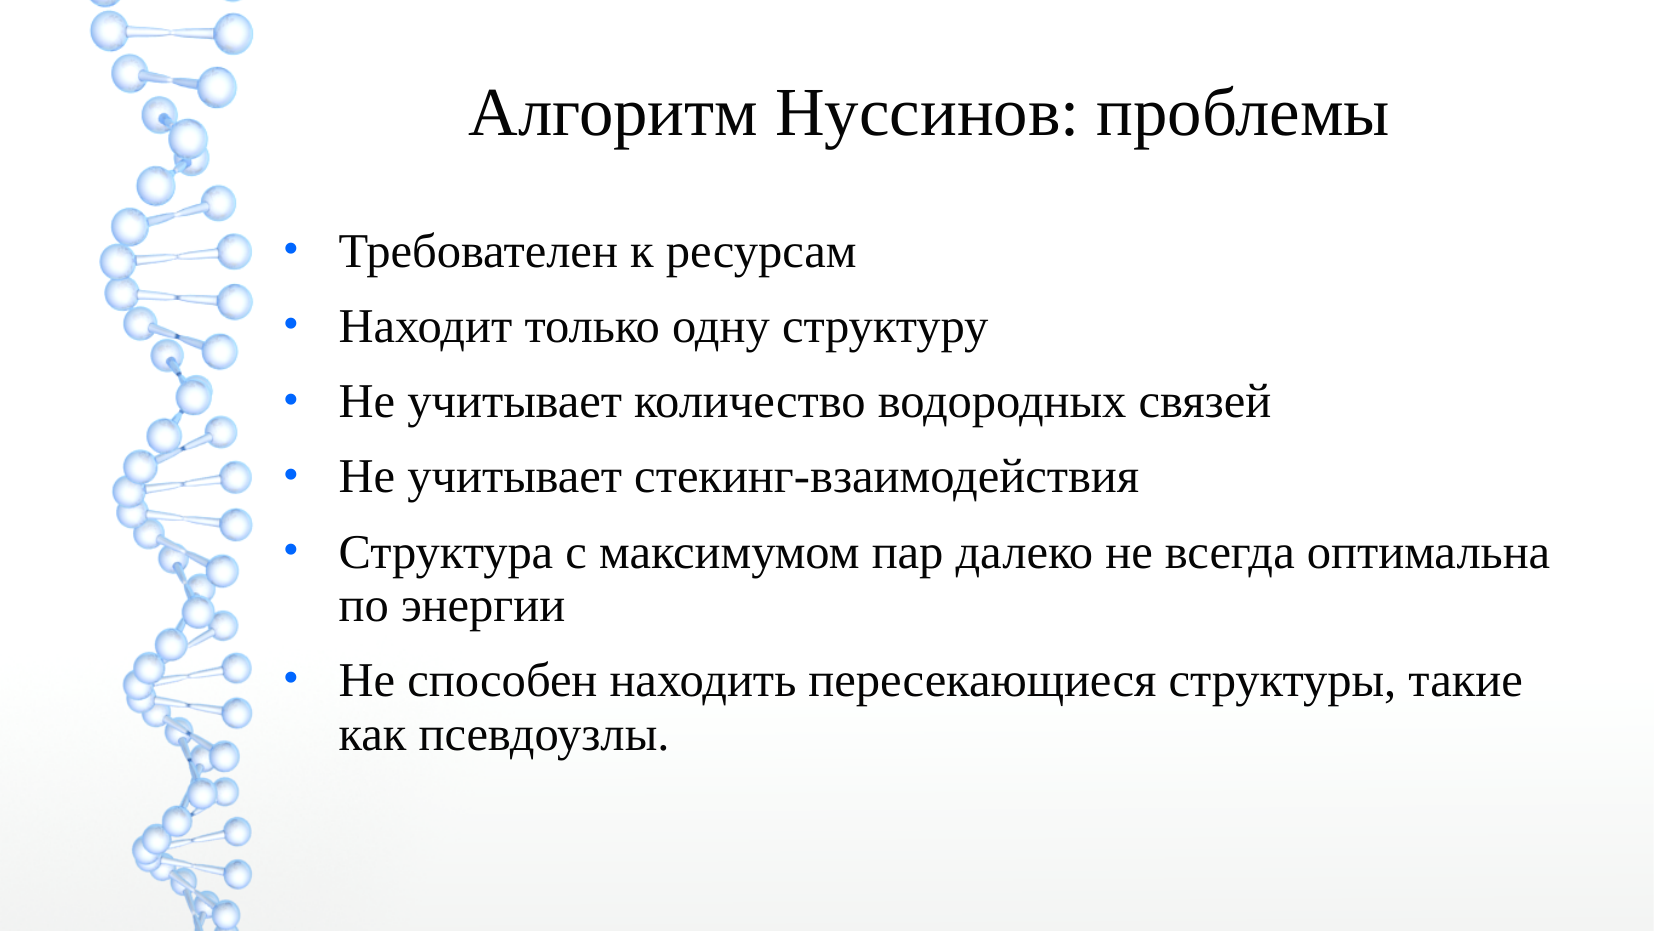

Алгоритм Нуссинов: проблемы
Требователен к ресурсам
Находит только одну структуру
Не учитывает количество водородных связей
Не учитывает стекинг-взаимодействия
Структура с максимумом пар далеко не всегда оптимальна по энергии
Не способен находить пересекающиеся структуры, такие как псевдоузлы.